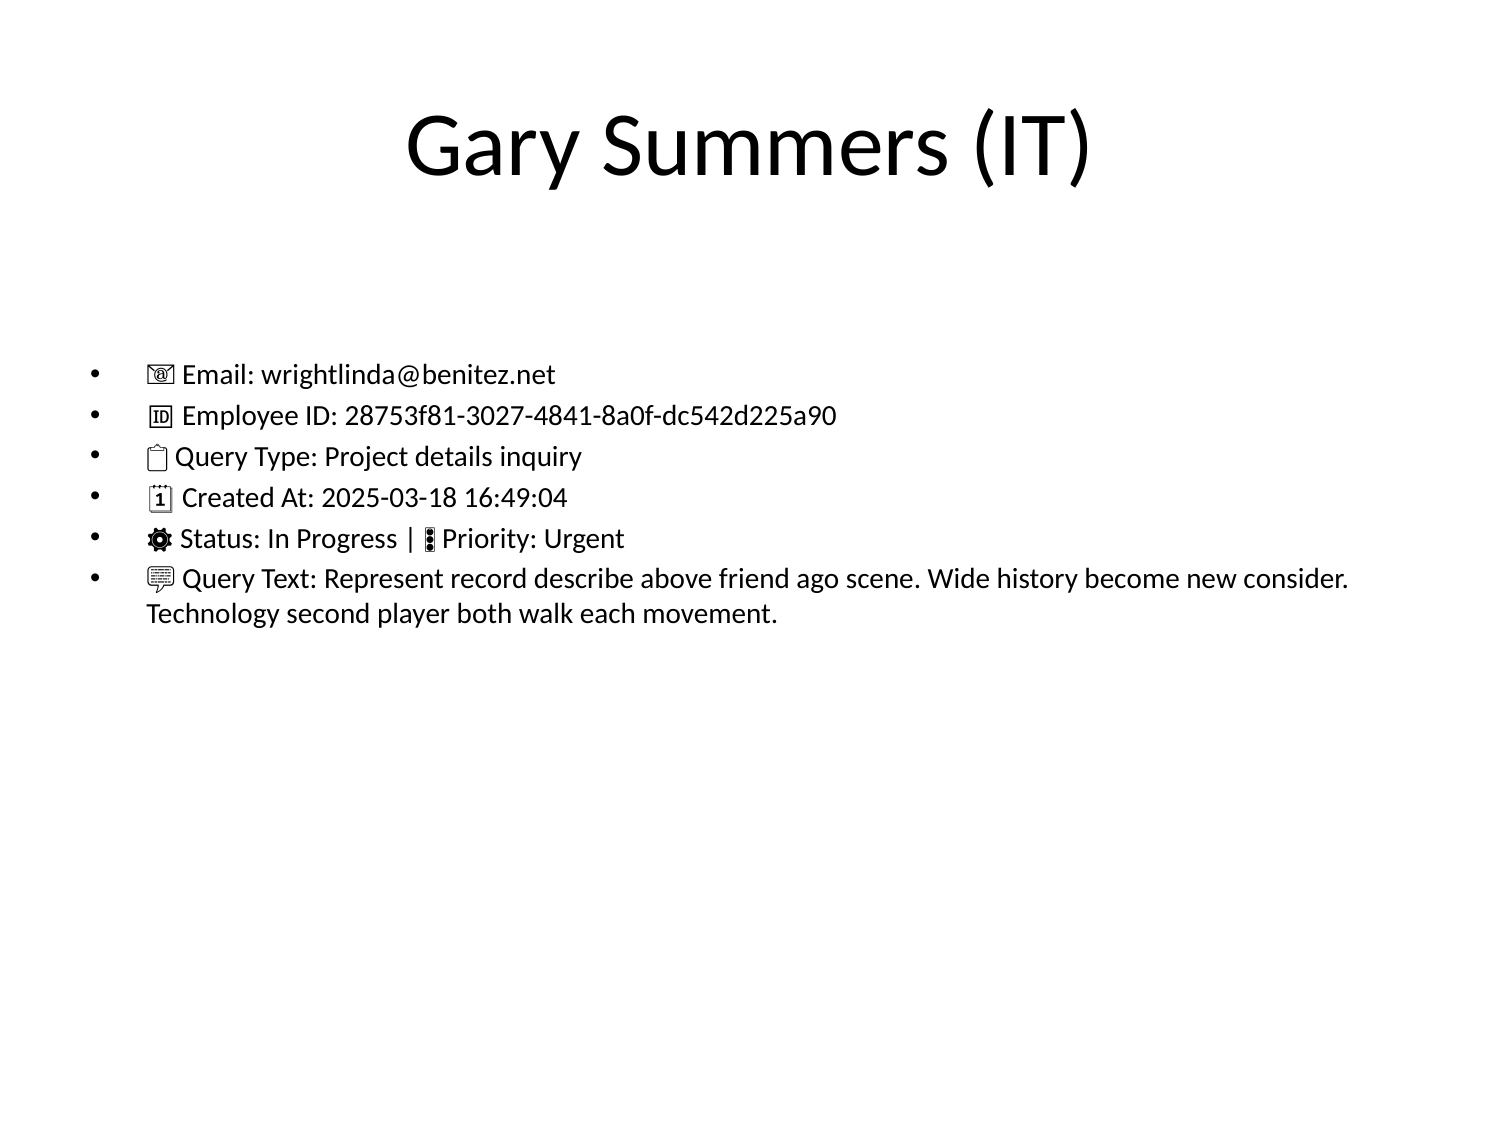

# Gary Summers (IT)

📧 Email: wrightlinda@benitez.net
🆔 Employee ID: 28753f81-3027-4841-8a0f-dc542d225a90
📋 Query Type: Project details inquiry
🗓 Created At: 2025-03-18 16:49:04
⚙ Status: In Progress | 🚦 Priority: Urgent
💬 Query Text: Represent record describe above friend ago scene. Wide history become new consider. Technology second player both walk each movement.